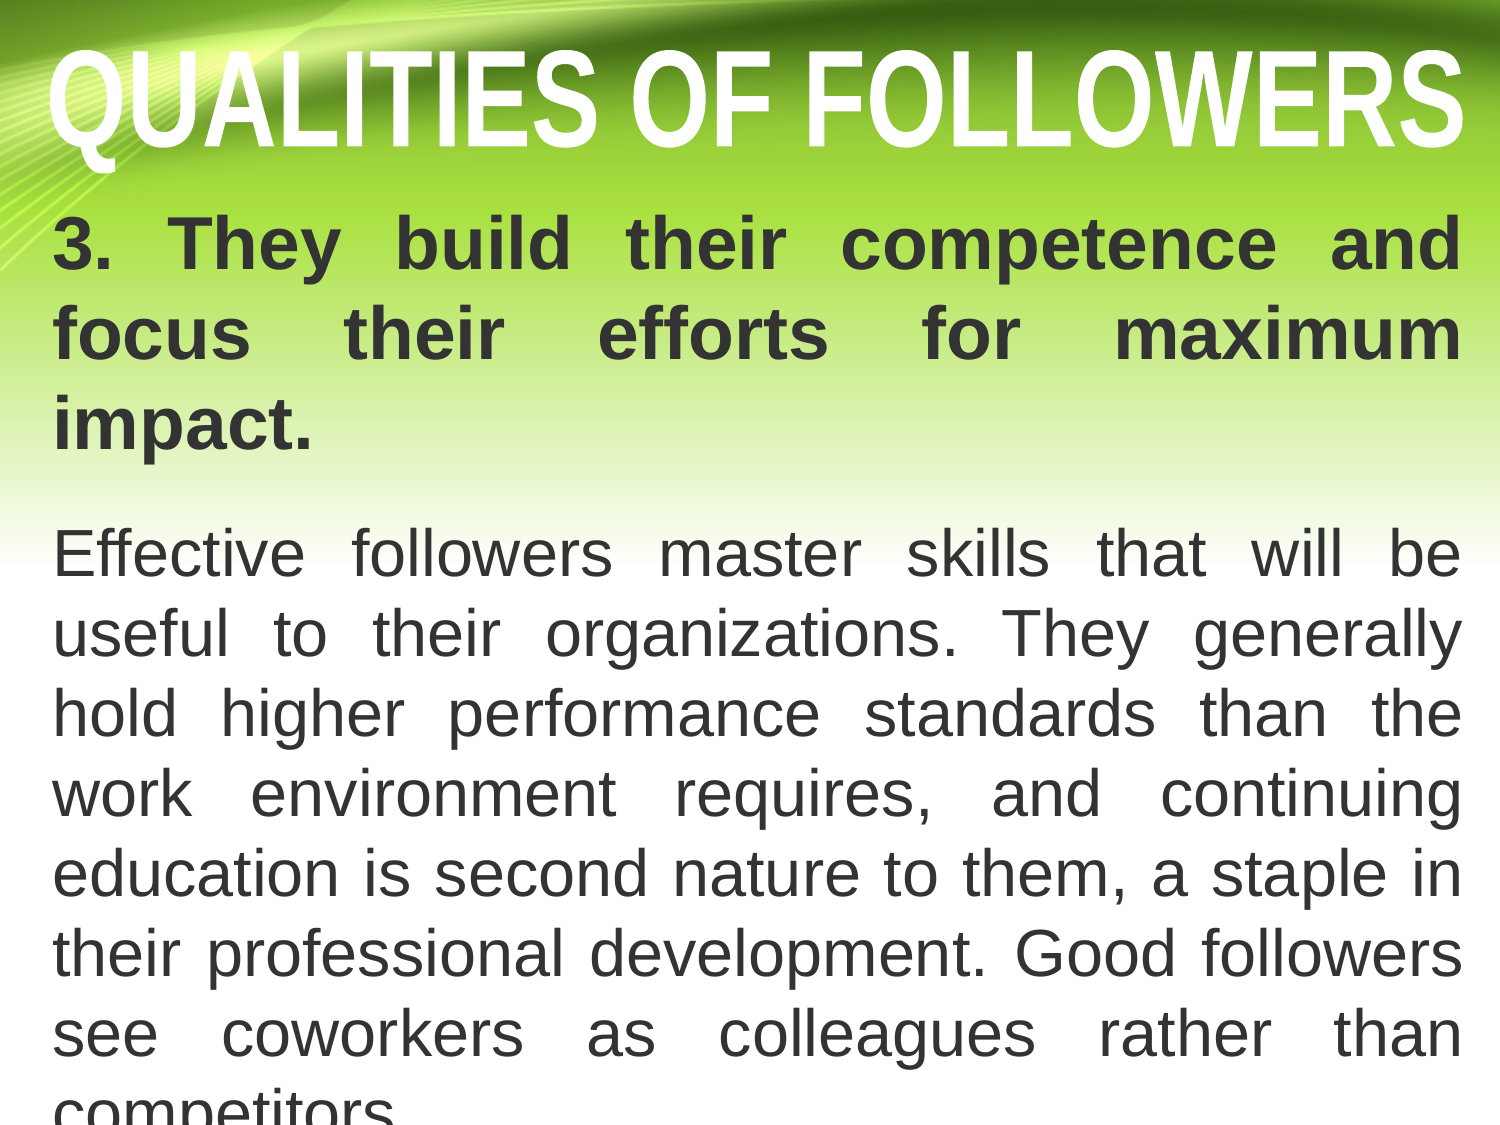

QUALITIES OF FOLLOWERS
3. They build their competence and focus their efforts for maximum impact.
ssaaa
Effective followers master skills that will be useful to their organizations. They generally hold higher performance standards than the work environment requires, and continuing education is second nature to them, a staple in their professional development. Good followers see coworkers as colleagues rather than competitors.